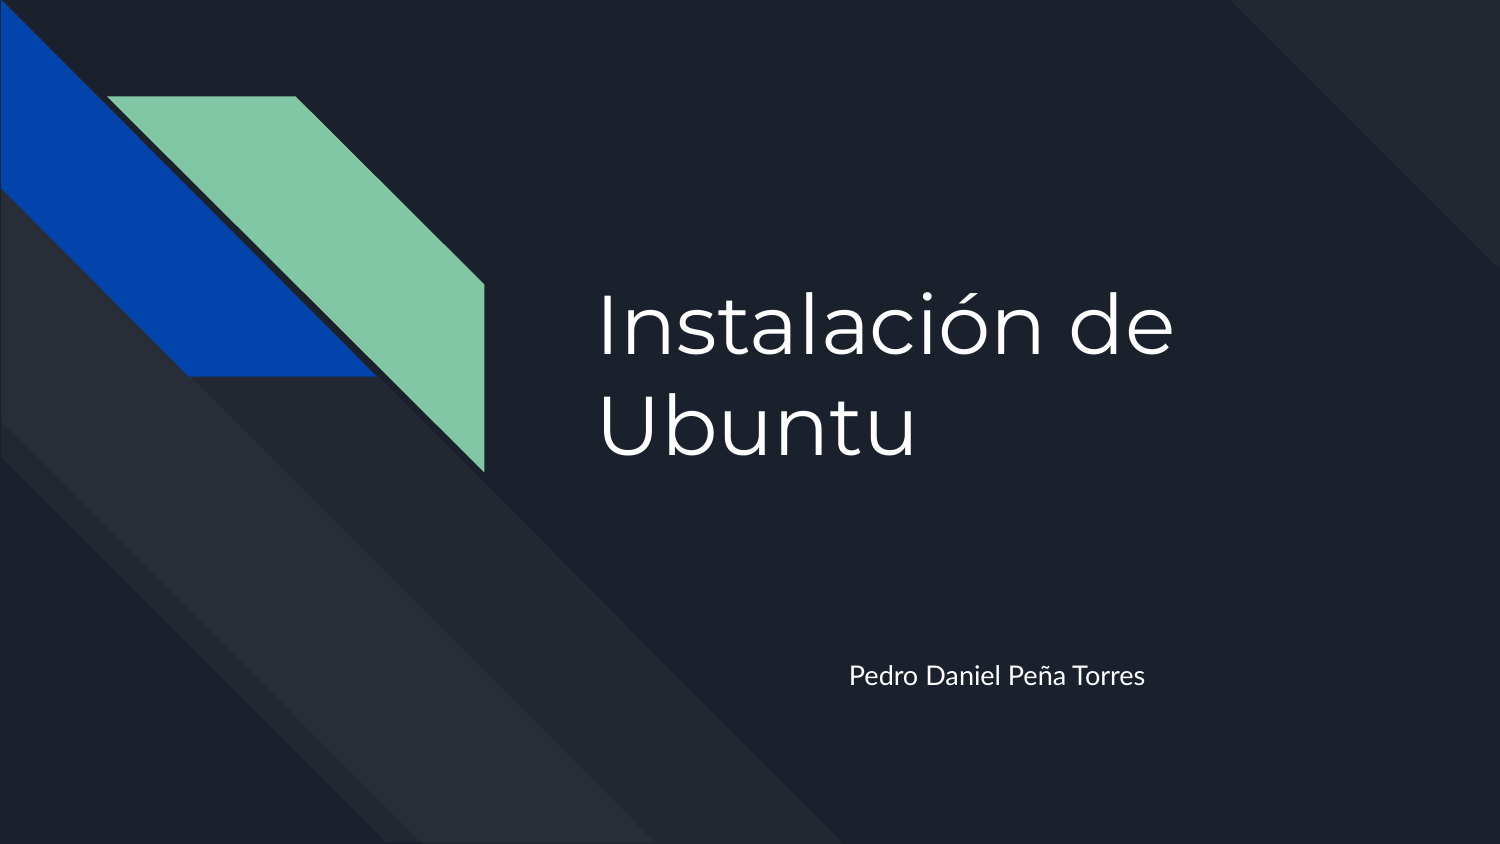

# Instalación de Ubuntu
Pedro Daniel Peña Torres